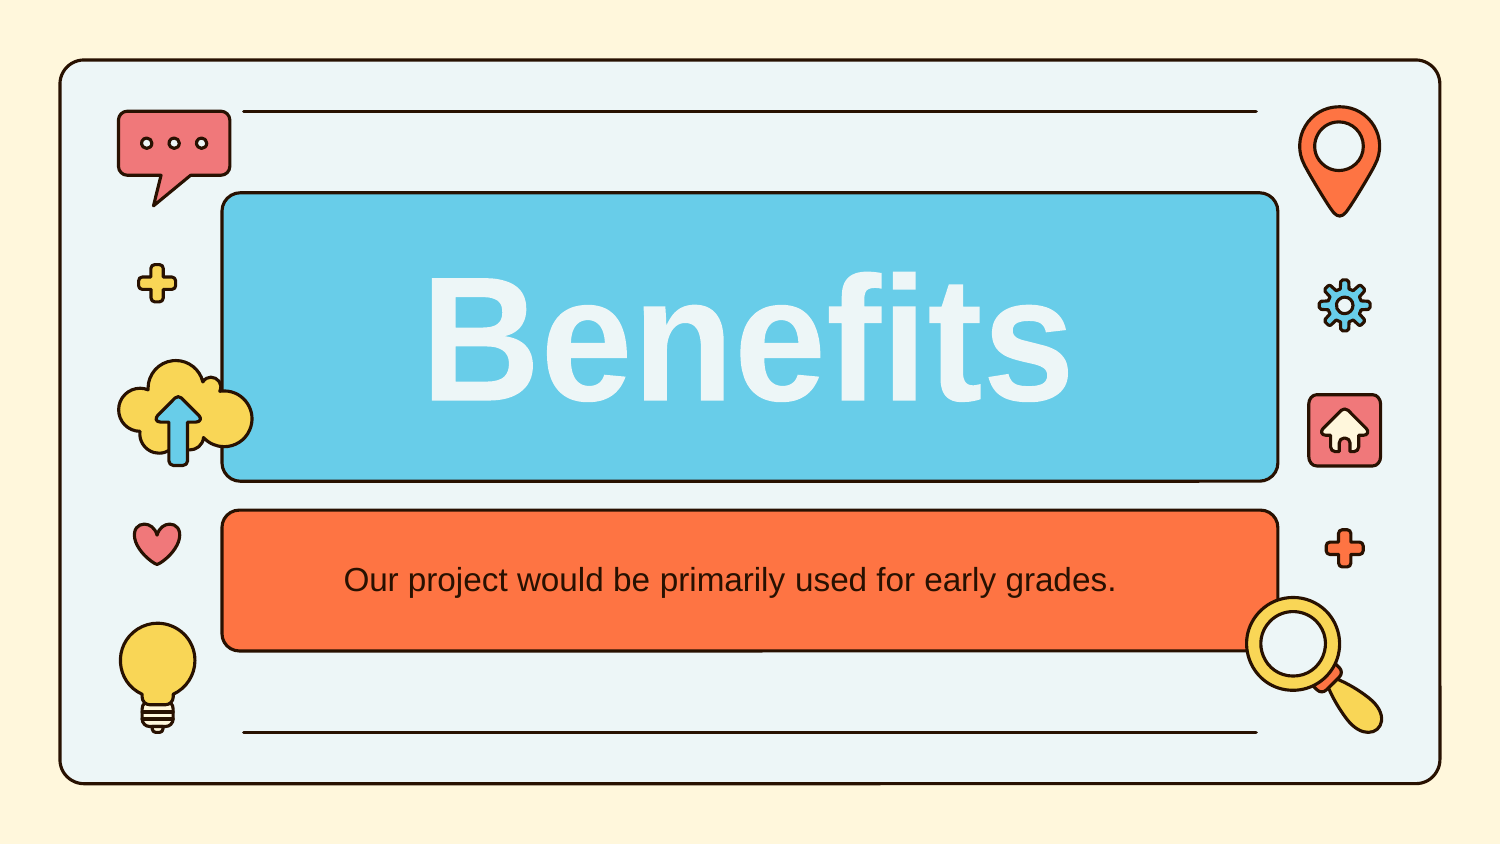

Benefits

Our project would be primarily used for early grades.